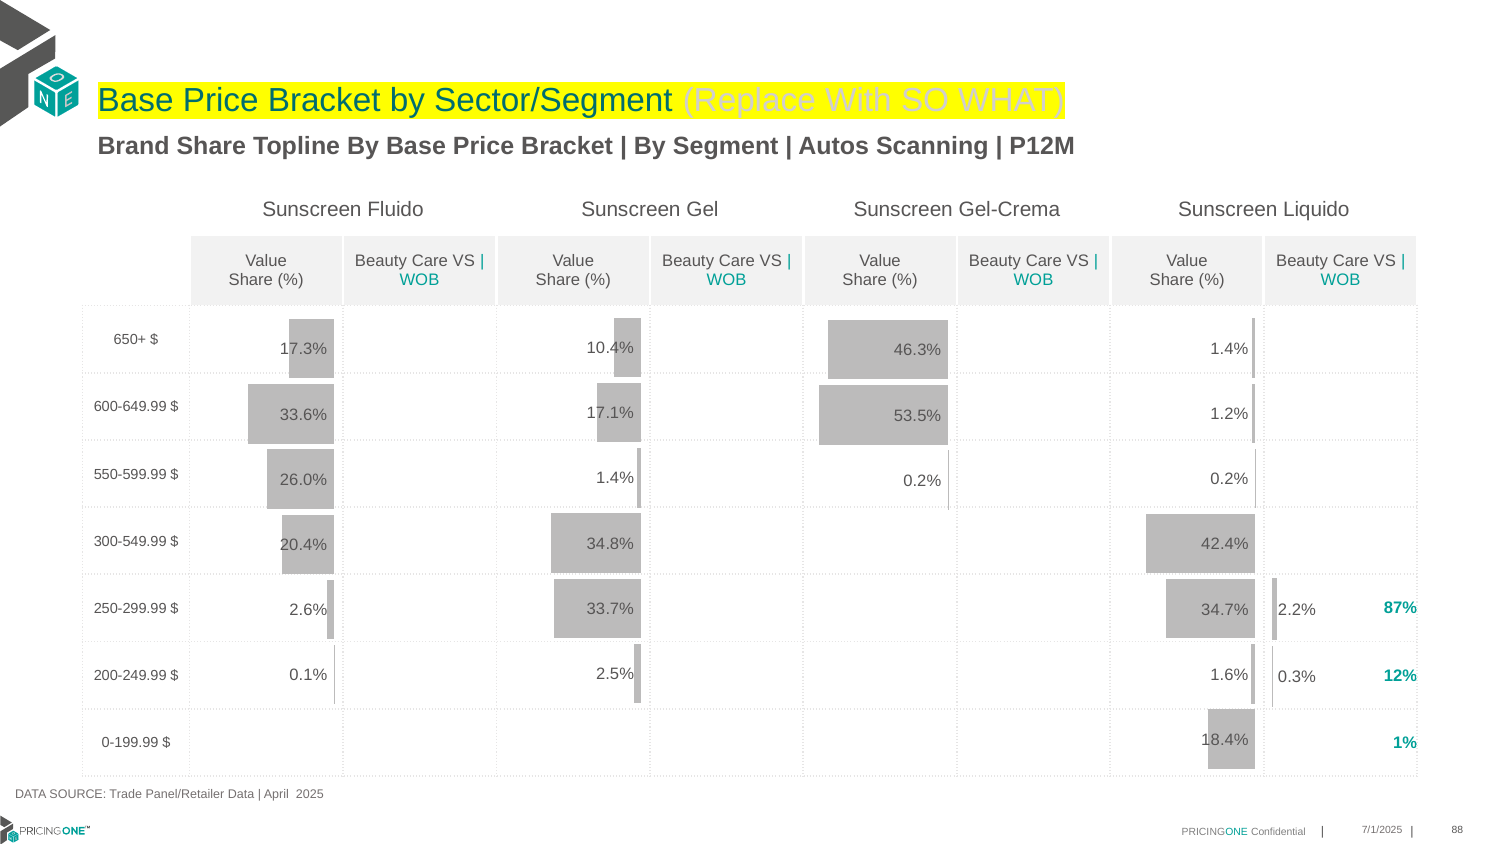

# Base Price Bracket by Sector/Segment (Replace With SO WHAT)
Brand Share Topline By Base Price Bracket | By Segment | Autos Scanning | P12M
|  | Sunscreen Fluido |  | Sunscreen Gel |  | Sunscreen Gel-Crema |  | Sunscreen Liquido |  |
| --- | --- | --- | --- | --- | --- | --- | --- | --- |
|  | Value Share (%) | Beauty Care VS | WOB | Value Share (%) | Beauty Care VS | WOB | Value Share (%) | Beauty Care VS | WOB | Value Share (%) | Beauty Care VS | WOB |
| 650+ $ |  |  |  |  |  |  |  |  |
| 600-649.99 $ |  |  |  |  |  |  |  |  |
| 550-599.99 $ |  |  |  |  |  |  |  |  |
| 300-549.99 $ |  |  |  |  |  |  |  |  |
| 250-299.99 $ |  |  |  |  |  |  |  | 87% |
| 200-249.99 $ |  |  |  |  |  |  |  | 12% |
| 0-199.99 $ |  |  |  |  |  |  |  | 1% |

### Chart

| Category | Sunscreen Gel | Autos Scanning |
|---|---|
| None | None |

### Chart

| Category | Sunscreen Gel-Crema | Autos Scanning |
|---|---|
| None | None |

### Chart

| Category | Sunscreen Liquido | Autos Scanning |
|---|---|
| None | None |

### Chart

| Category | Sunscreen Gel | Autos Scanning |
|---|---|
| None | 0.10442710963556906 |

### Chart

| Category | Sunscreen Liquido | Autos Scanning |
|---|---|
| None | 0.013905432487862183 |

### Chart

| Category | Sunscreen Fluido | Autos Scanning |
|---|---|
| None | 0.17311415226292007 |

### Chart

| Category | Sunscreen Fluido | Autos Scanning |
|---|---|
| None | None |

### Chart

| Category | Sunscreen Gel-Crema | Autos Scanning |
|---|---|
| None | 0.46347937360632474 |
DATA SOURCE: Trade Panel/Retailer Data | April  2025

7/1/2025
88